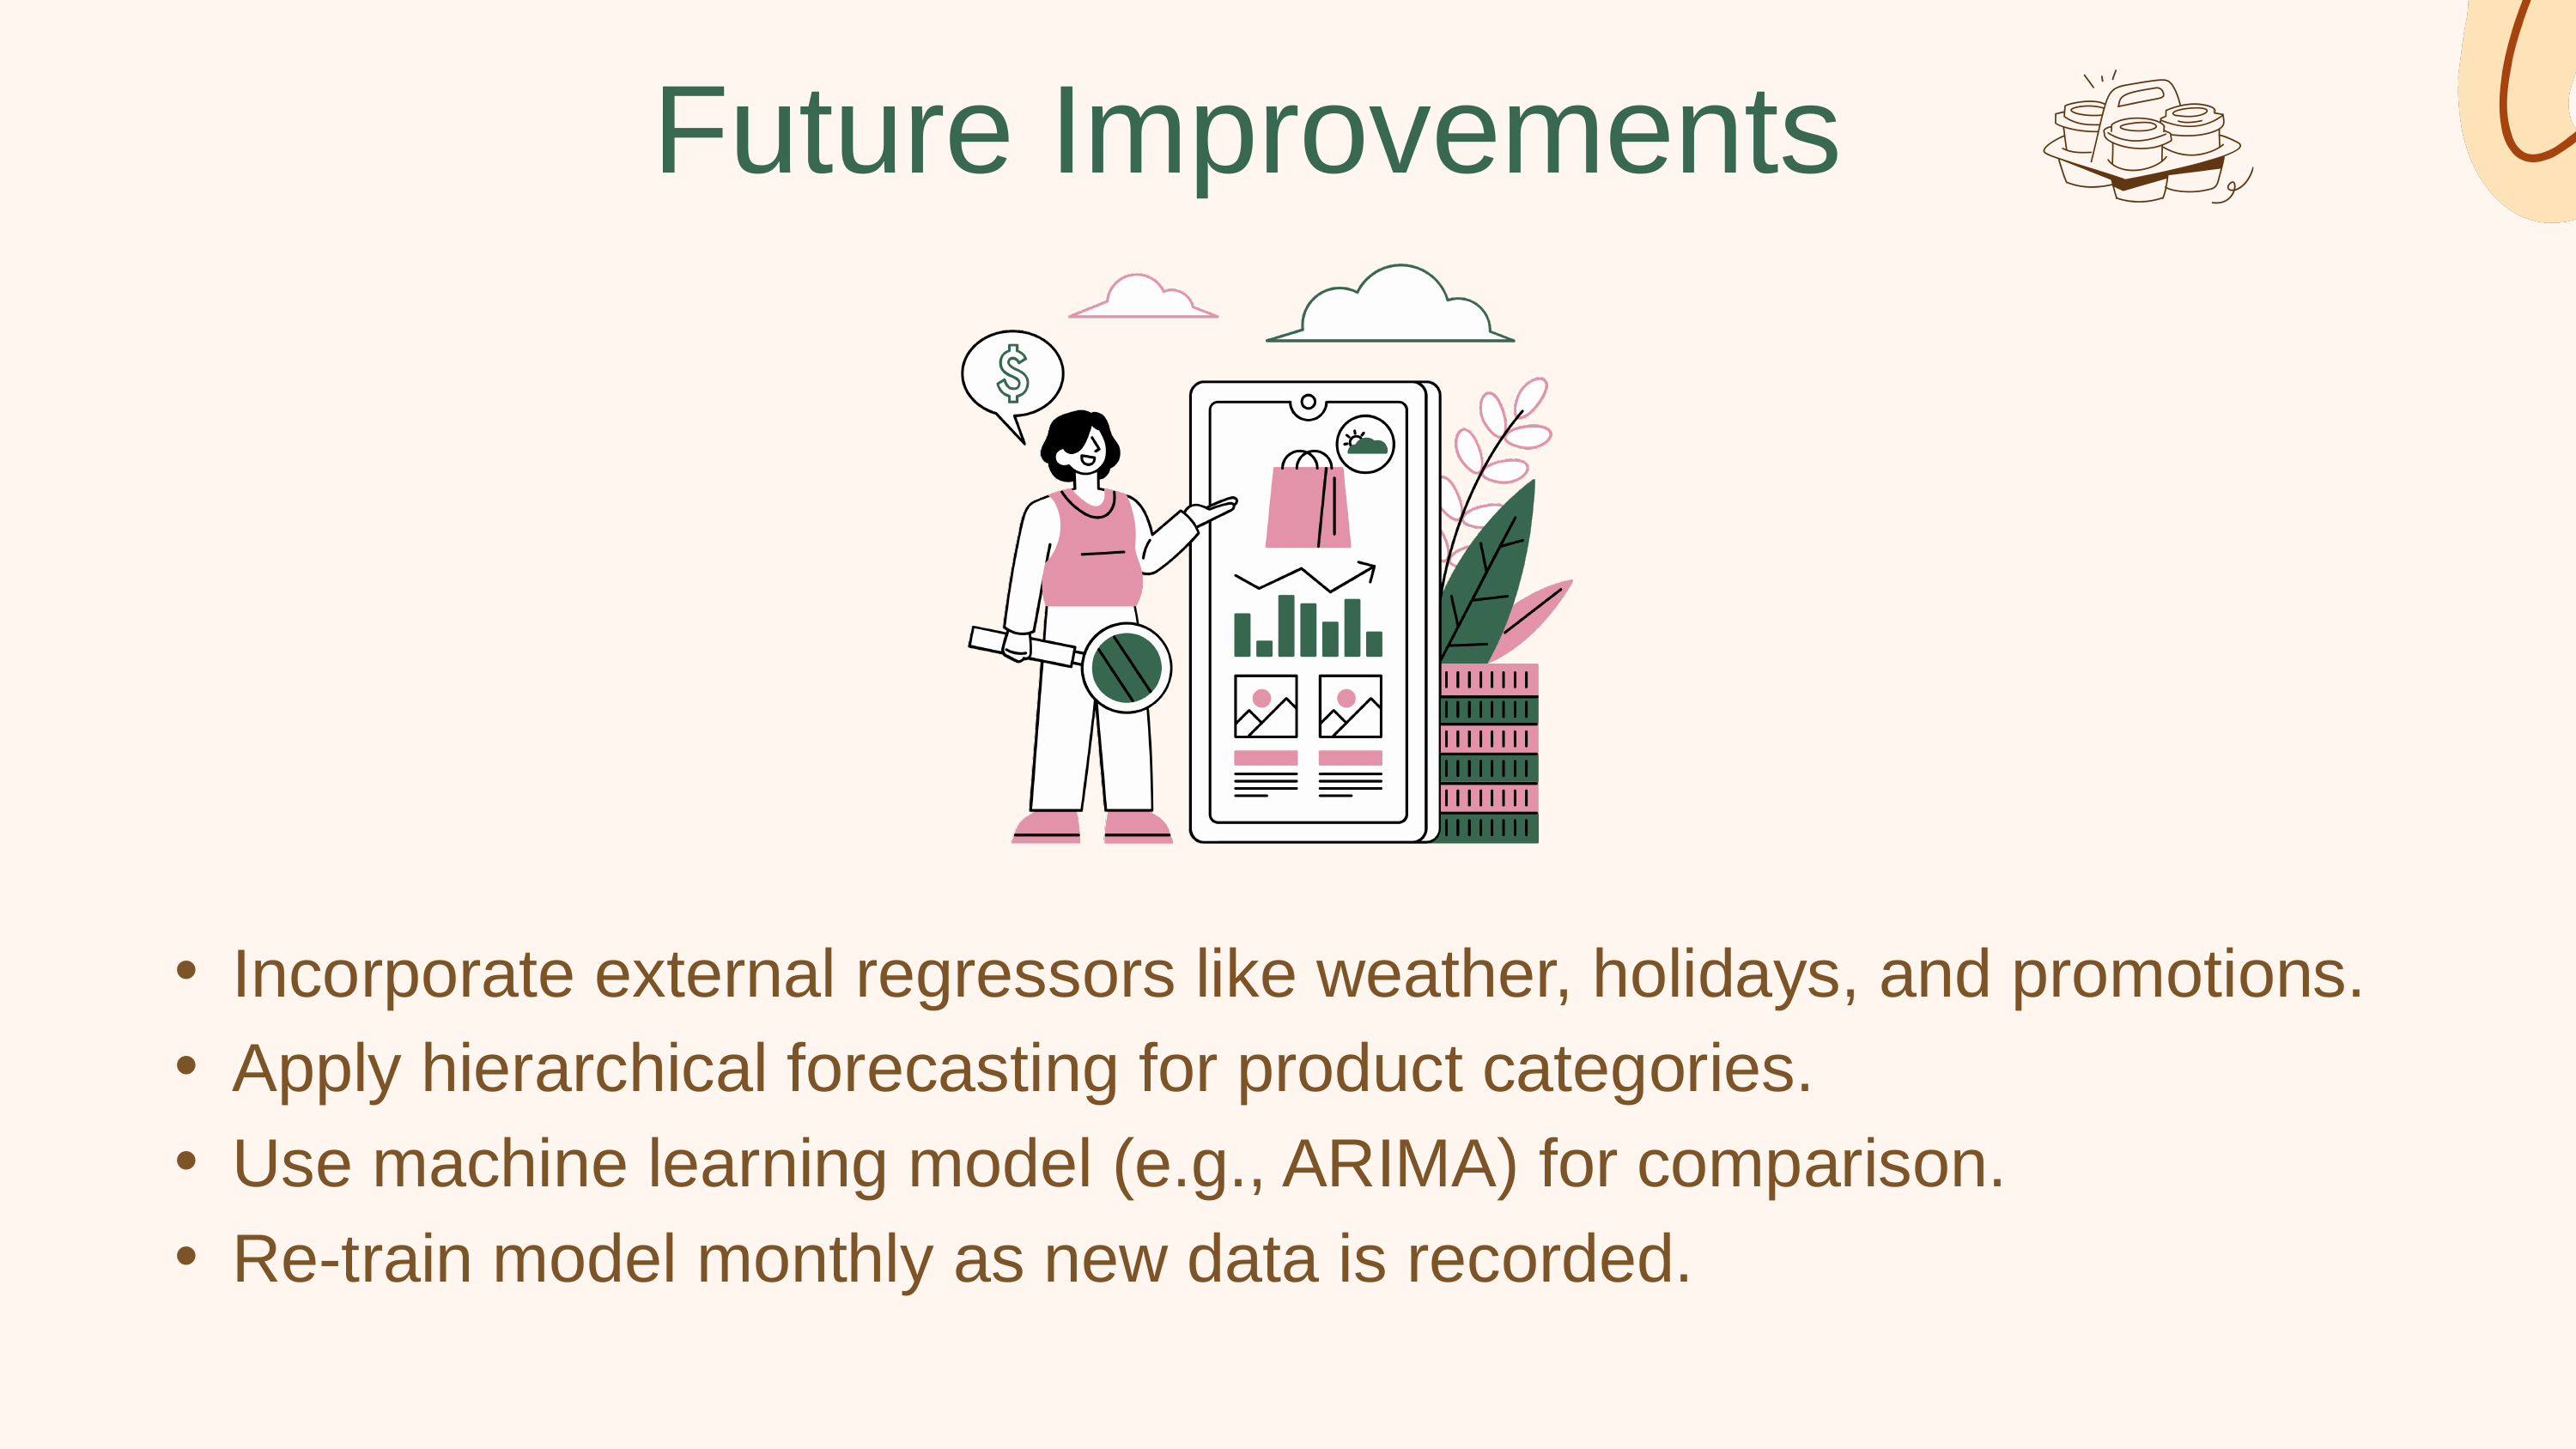

Future Improvements

Incorporate external regressors like weather, holidays, and promotions.
Apply hierarchical forecasting for product categories.
Use machine learning model (e.g., ARIMA) for comparison.
Re-train model monthly as new data is recorded.